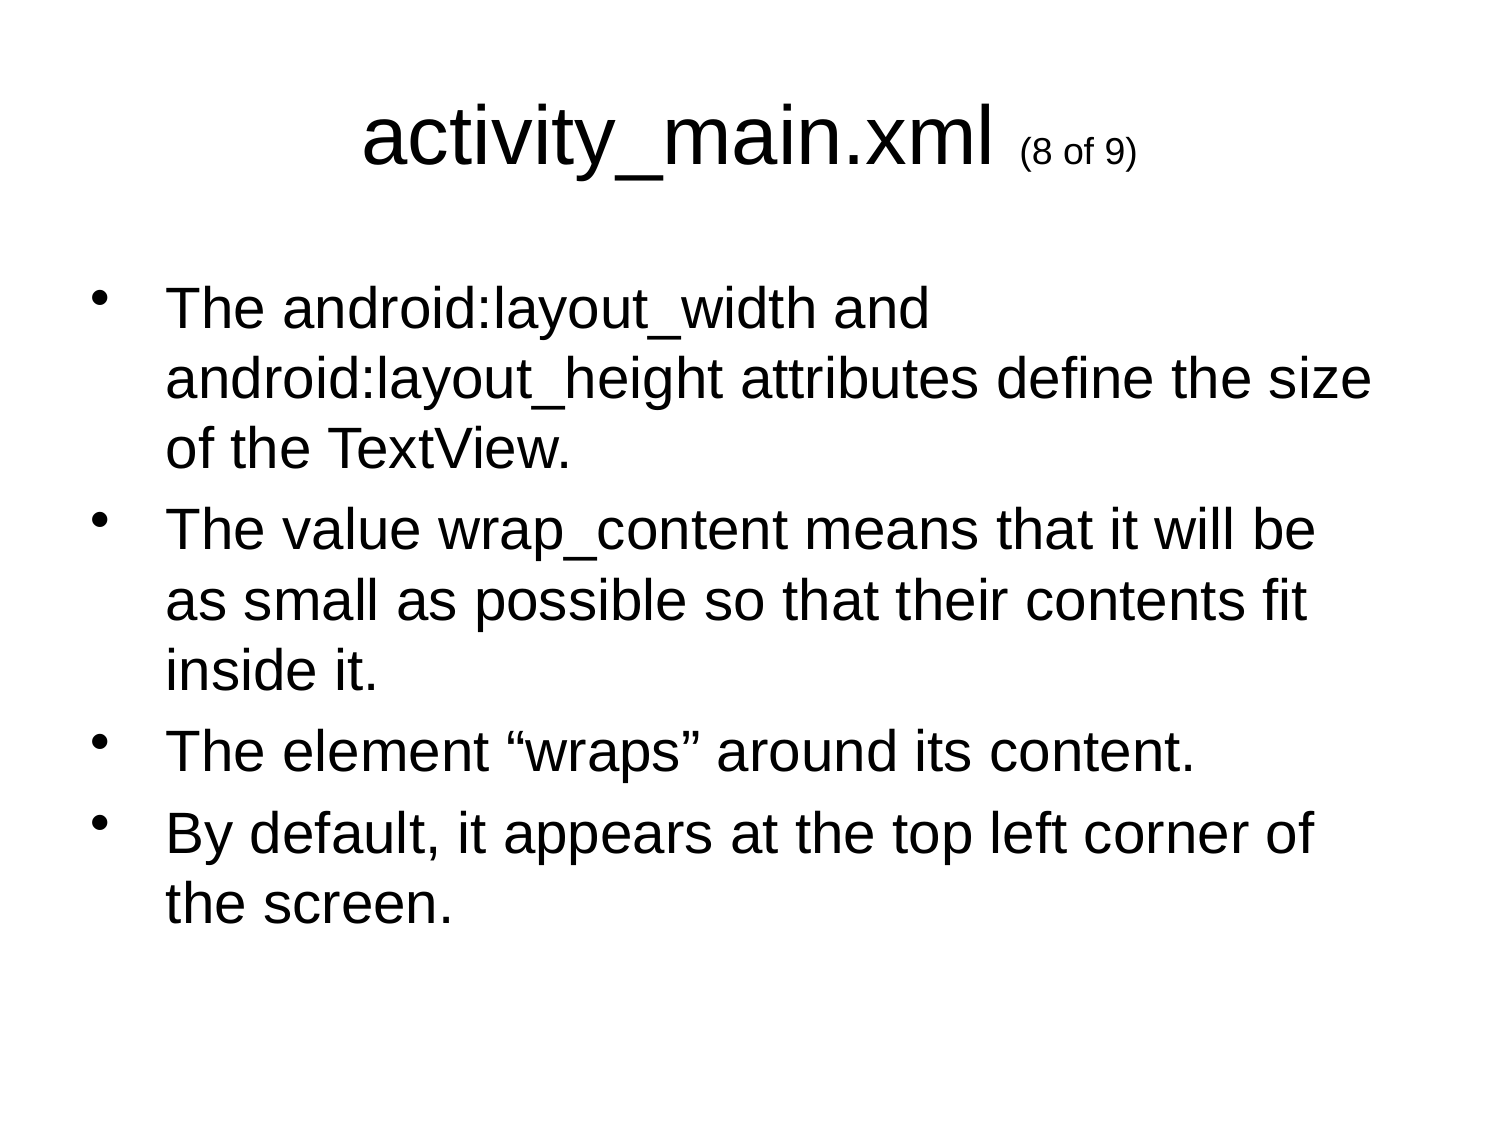

activity_main.xml (8 of 9)
The android:layout_width and android:layout_height attributes define the size of the TextView.
The value wrap_content means that it will be
as small as possible so that their contents fit inside it.
The element “wraps” around its content.
By default, it appears at the top left corner of the screen.